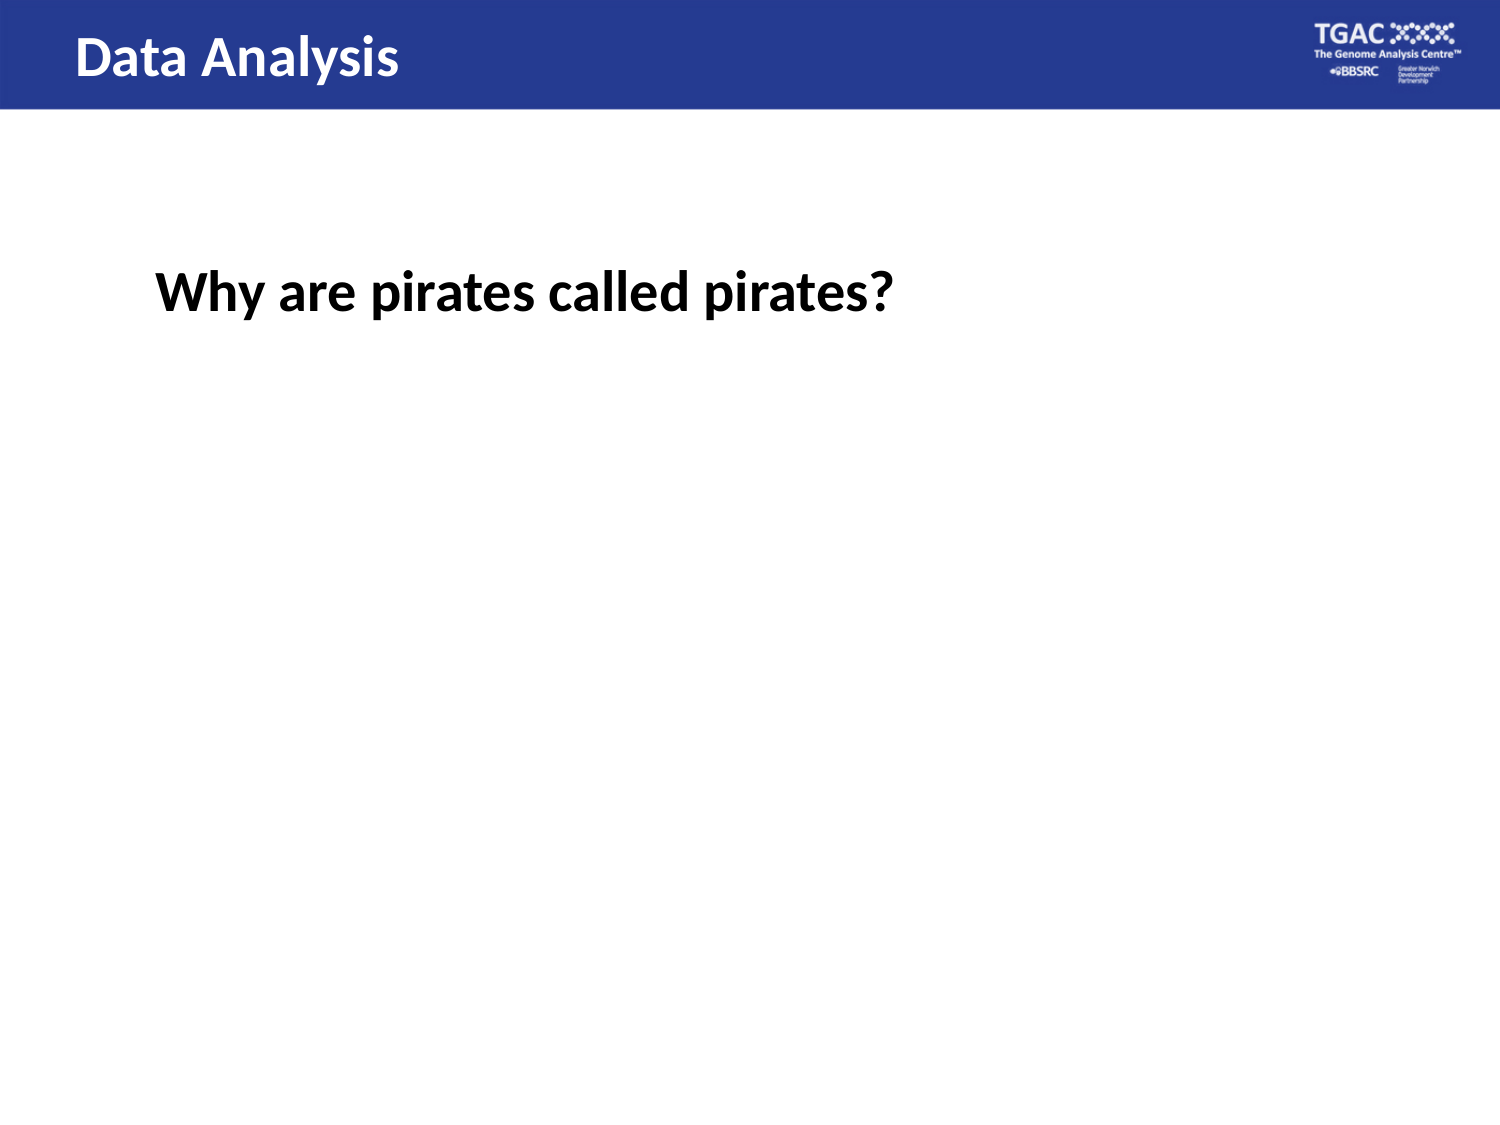

Data Analysis

Why are pirates called pirates?